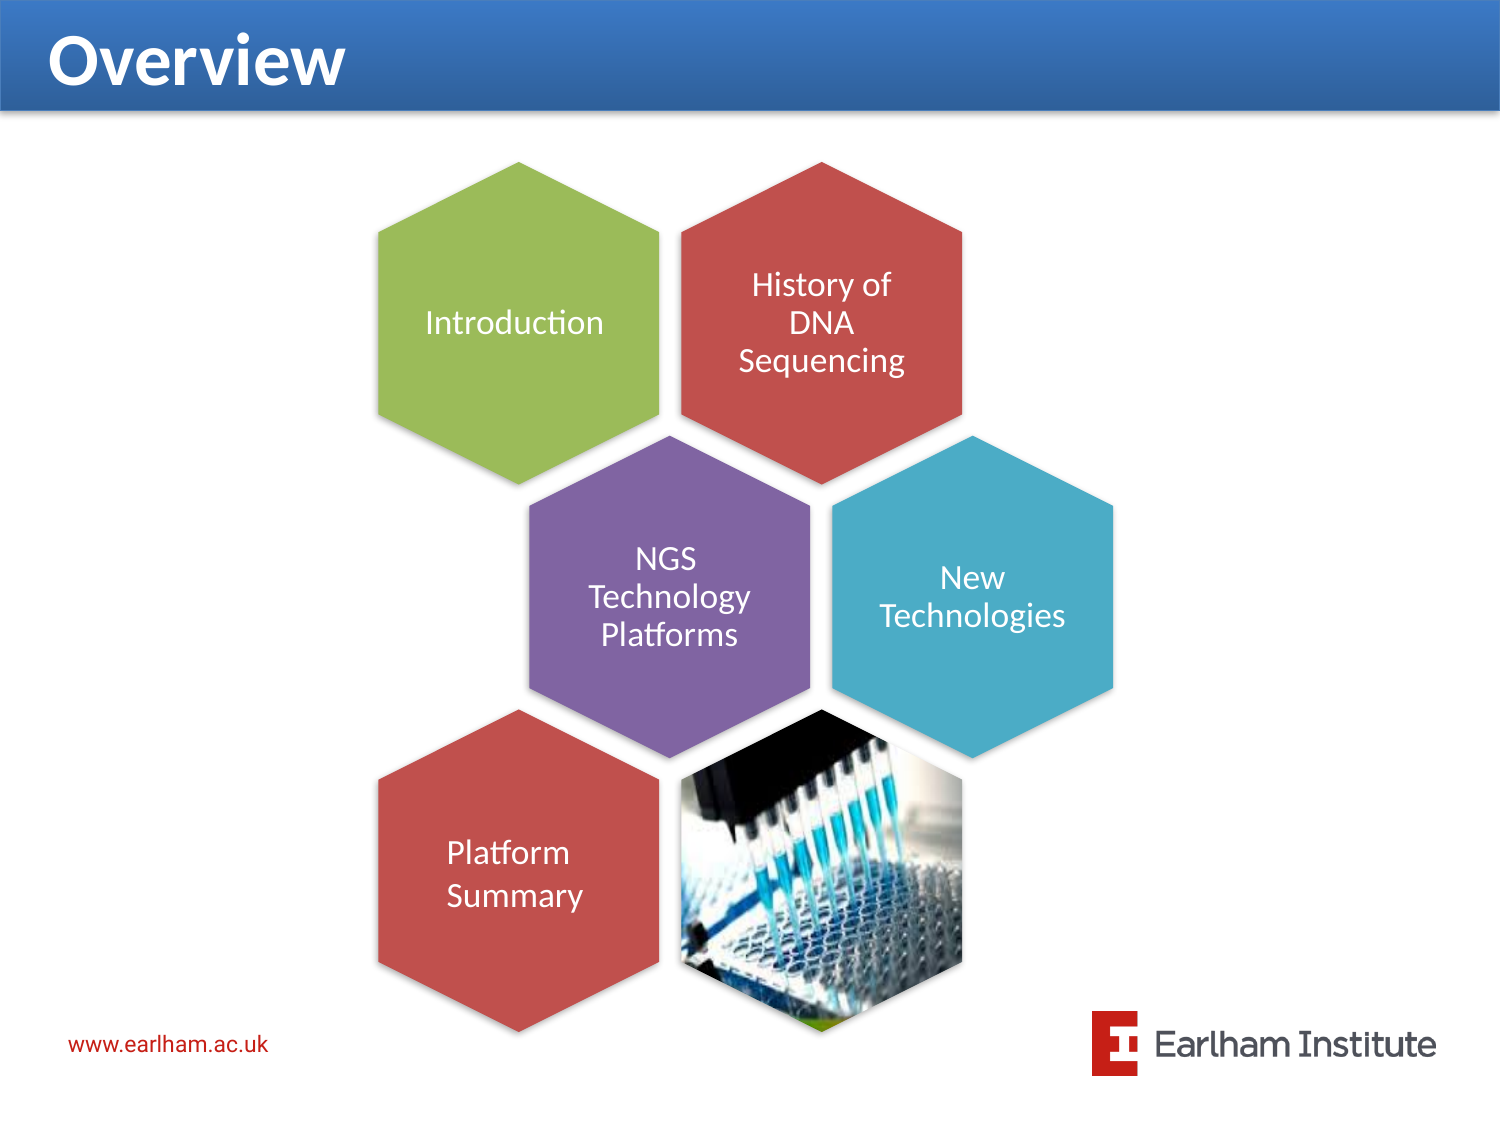

Overview
#
History of DNA Sequencing

Introduction
NGS  Technology Platforms

New Technologies

Platform
Summary